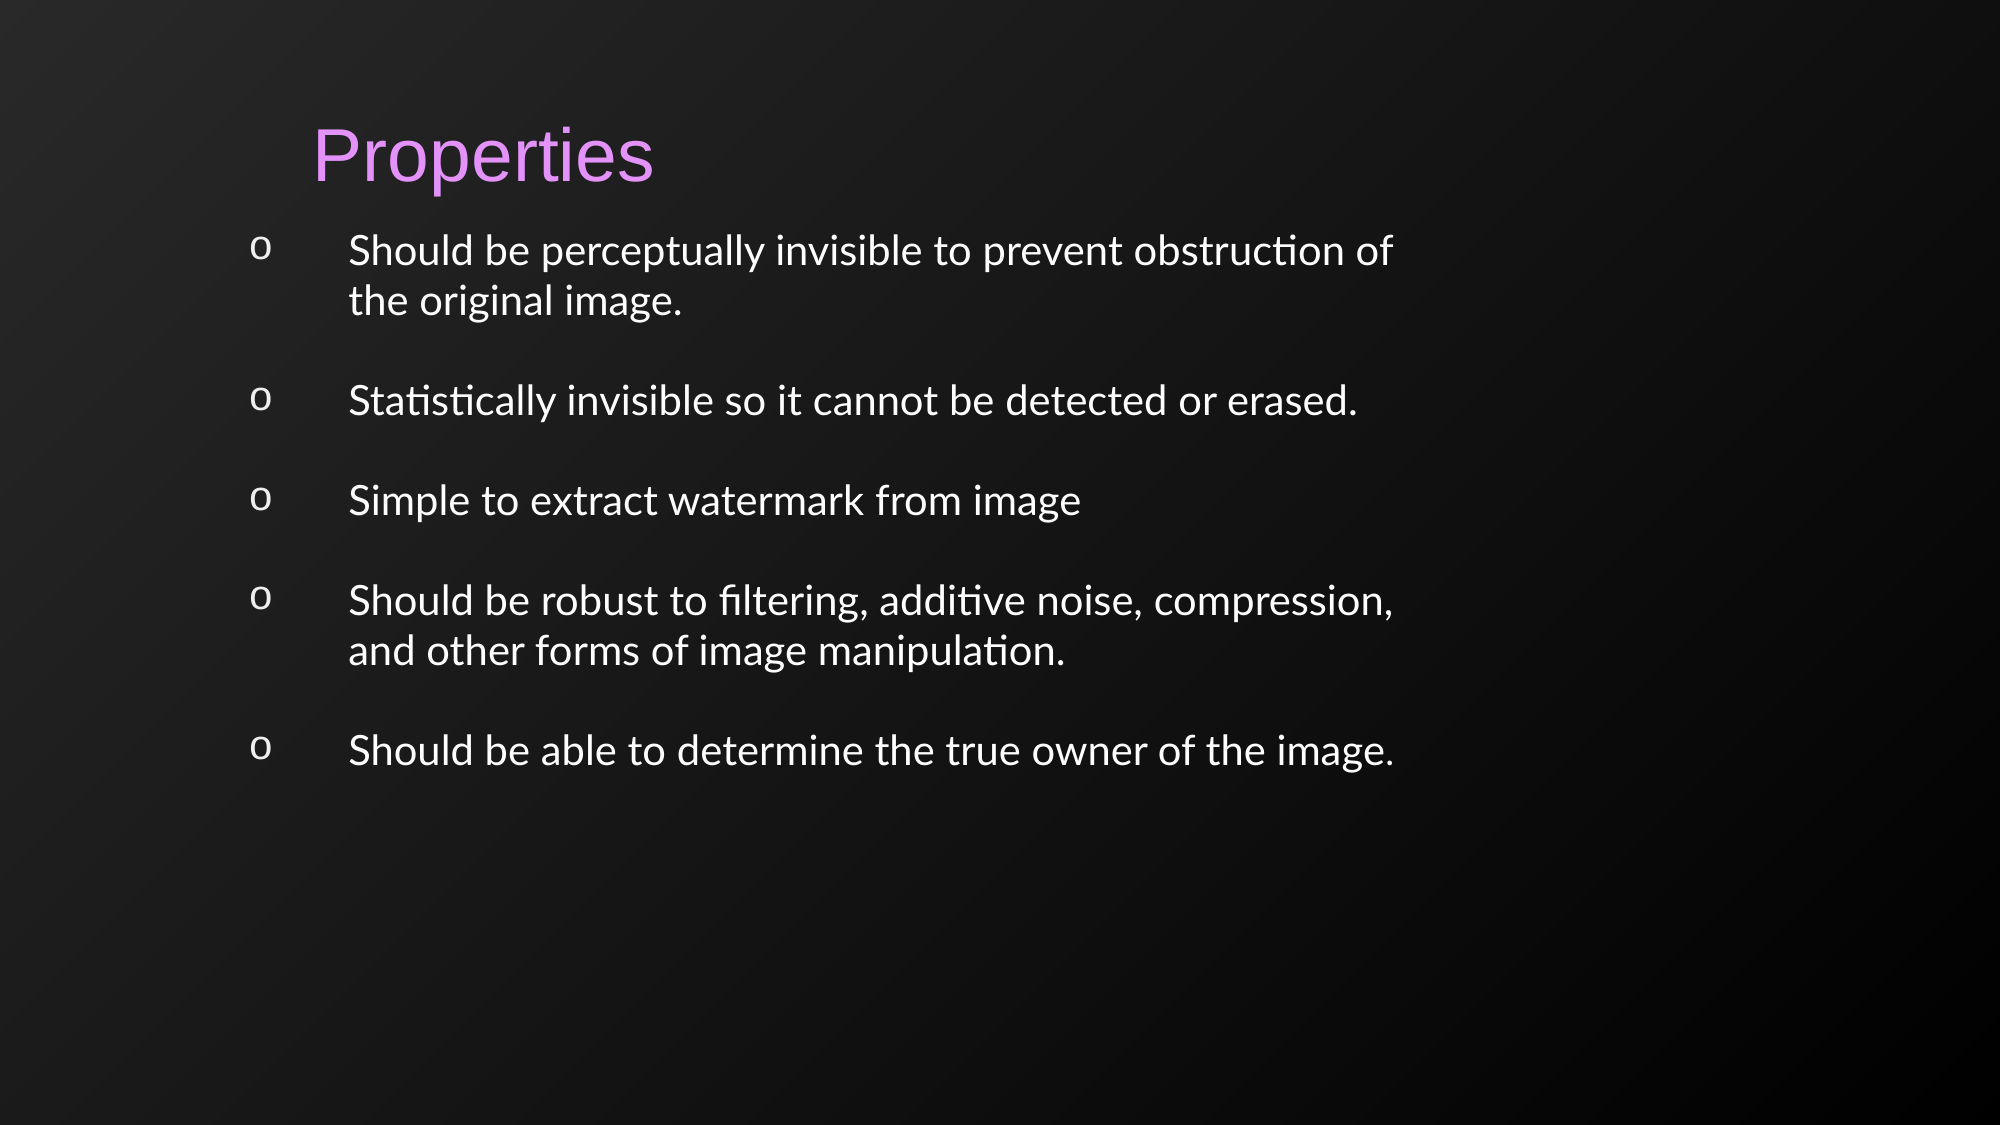

Properties
Should be perceptually invisible to prevent obstruction of the original image.

Statistically invisible so it cannot be detected or erased.

Simple to extract watermark from image

Should be robust to filtering, additive noise, compression, and other forms of image manipulation.

Should be able to determine the true owner of the image.